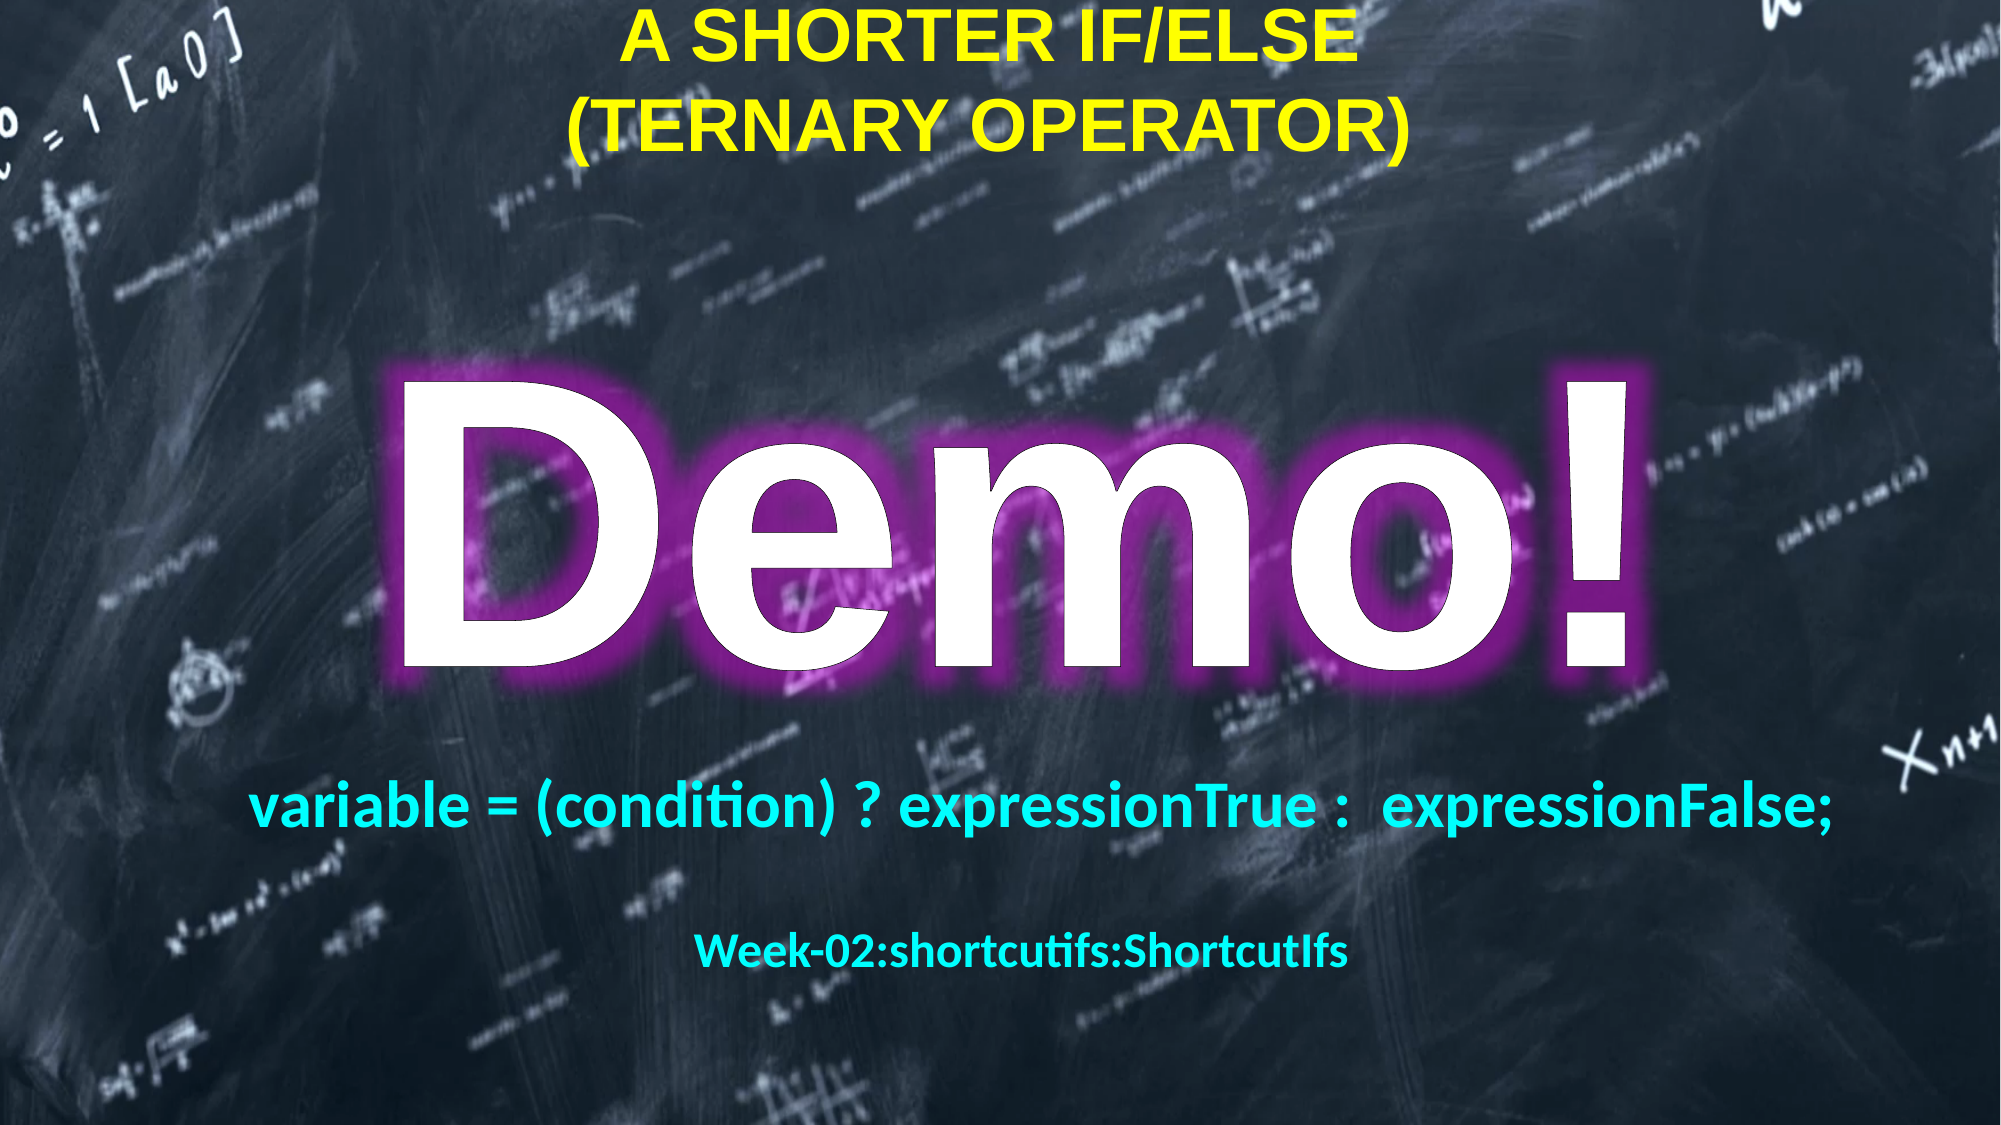

# A shorter if/else (ternary operator)
variable = (condition) ? expressionTrue :  expressionFalse;
Week-02:shortcutifs:ShortcutIfs